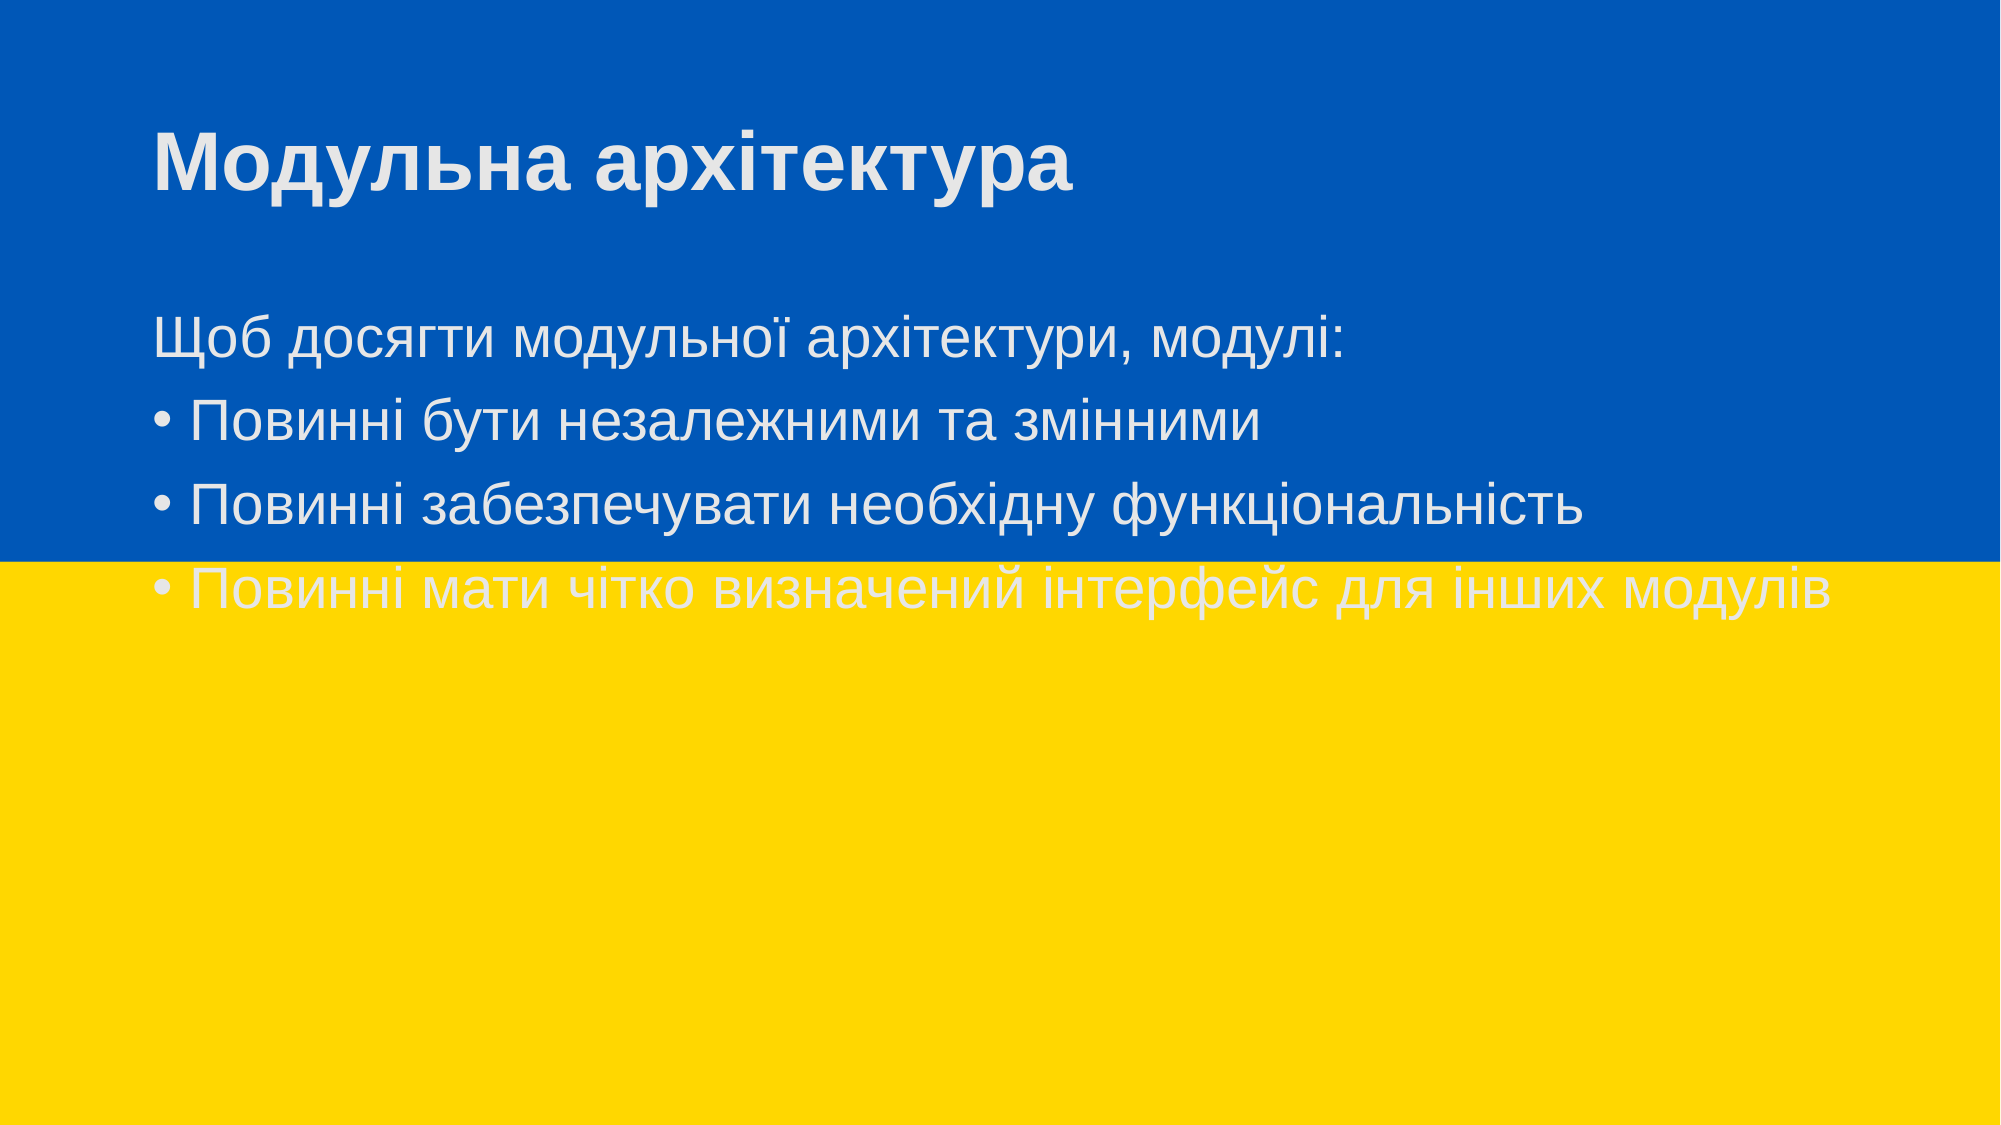

# Модульна архітектура
Щоб досягти модульної архітектури, модулі:
Повинні бути незалежними та змінними
Повинні забезпечувати необхідну функціональність
Повинні мати чітко визначений інтерфейс для інших модулів